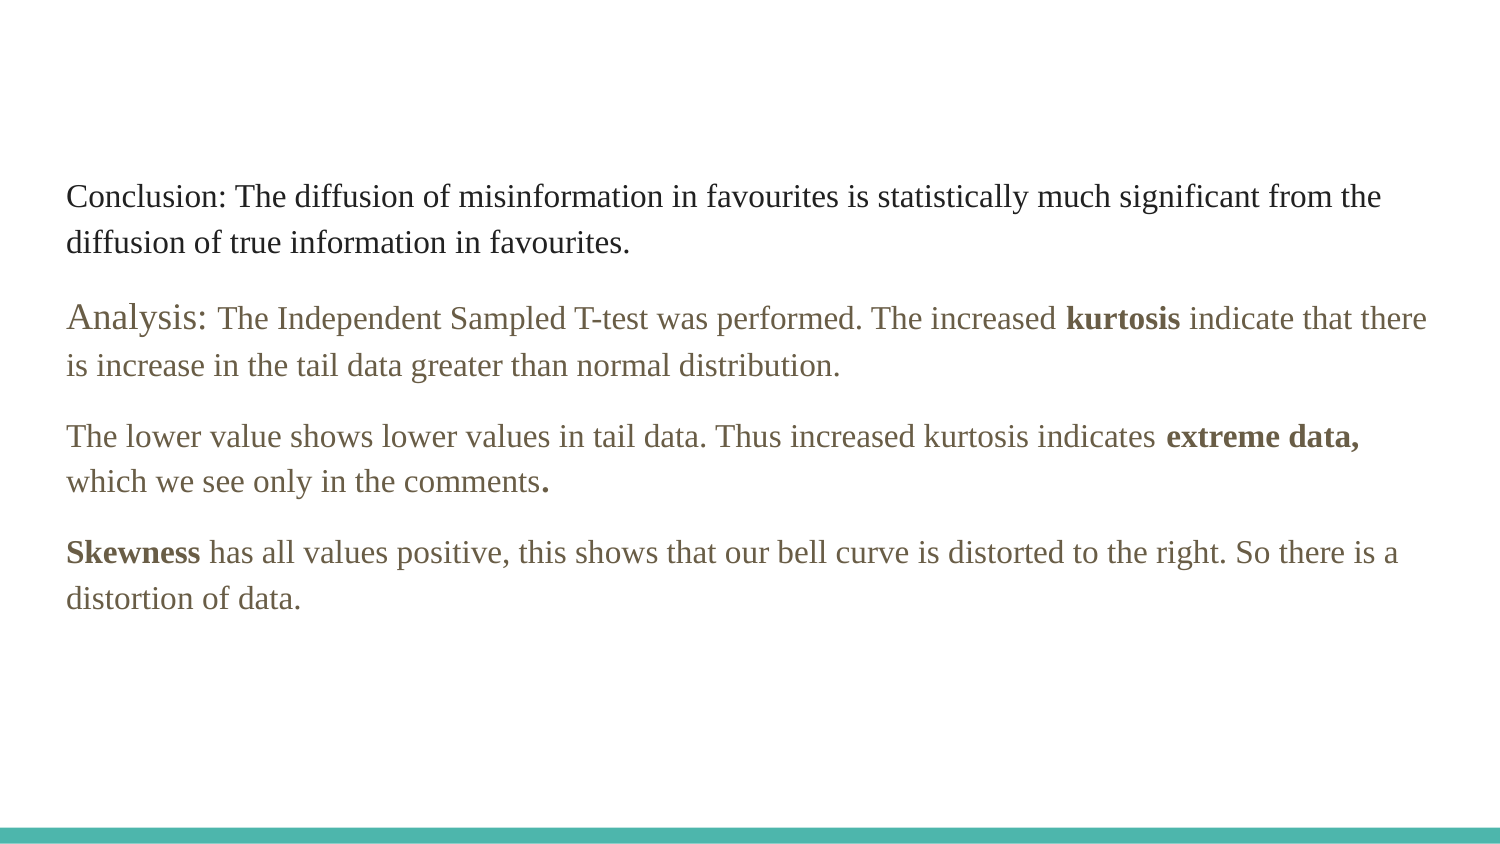

Conclusion: The diffusion of misinformation in favourites is statistically much significant from the diffusion of true information in favourites.
Analysis: The Independent Sampled T-test was performed. The increased kurtosis indicate that there is increase in the tail data greater than normal distribution.
The lower value shows lower values in tail data. Thus increased kurtosis indicates extreme data, which we see only in the comments.
Skewness has all values positive, this shows that our bell curve is distorted to the right. So there is a distortion of data.